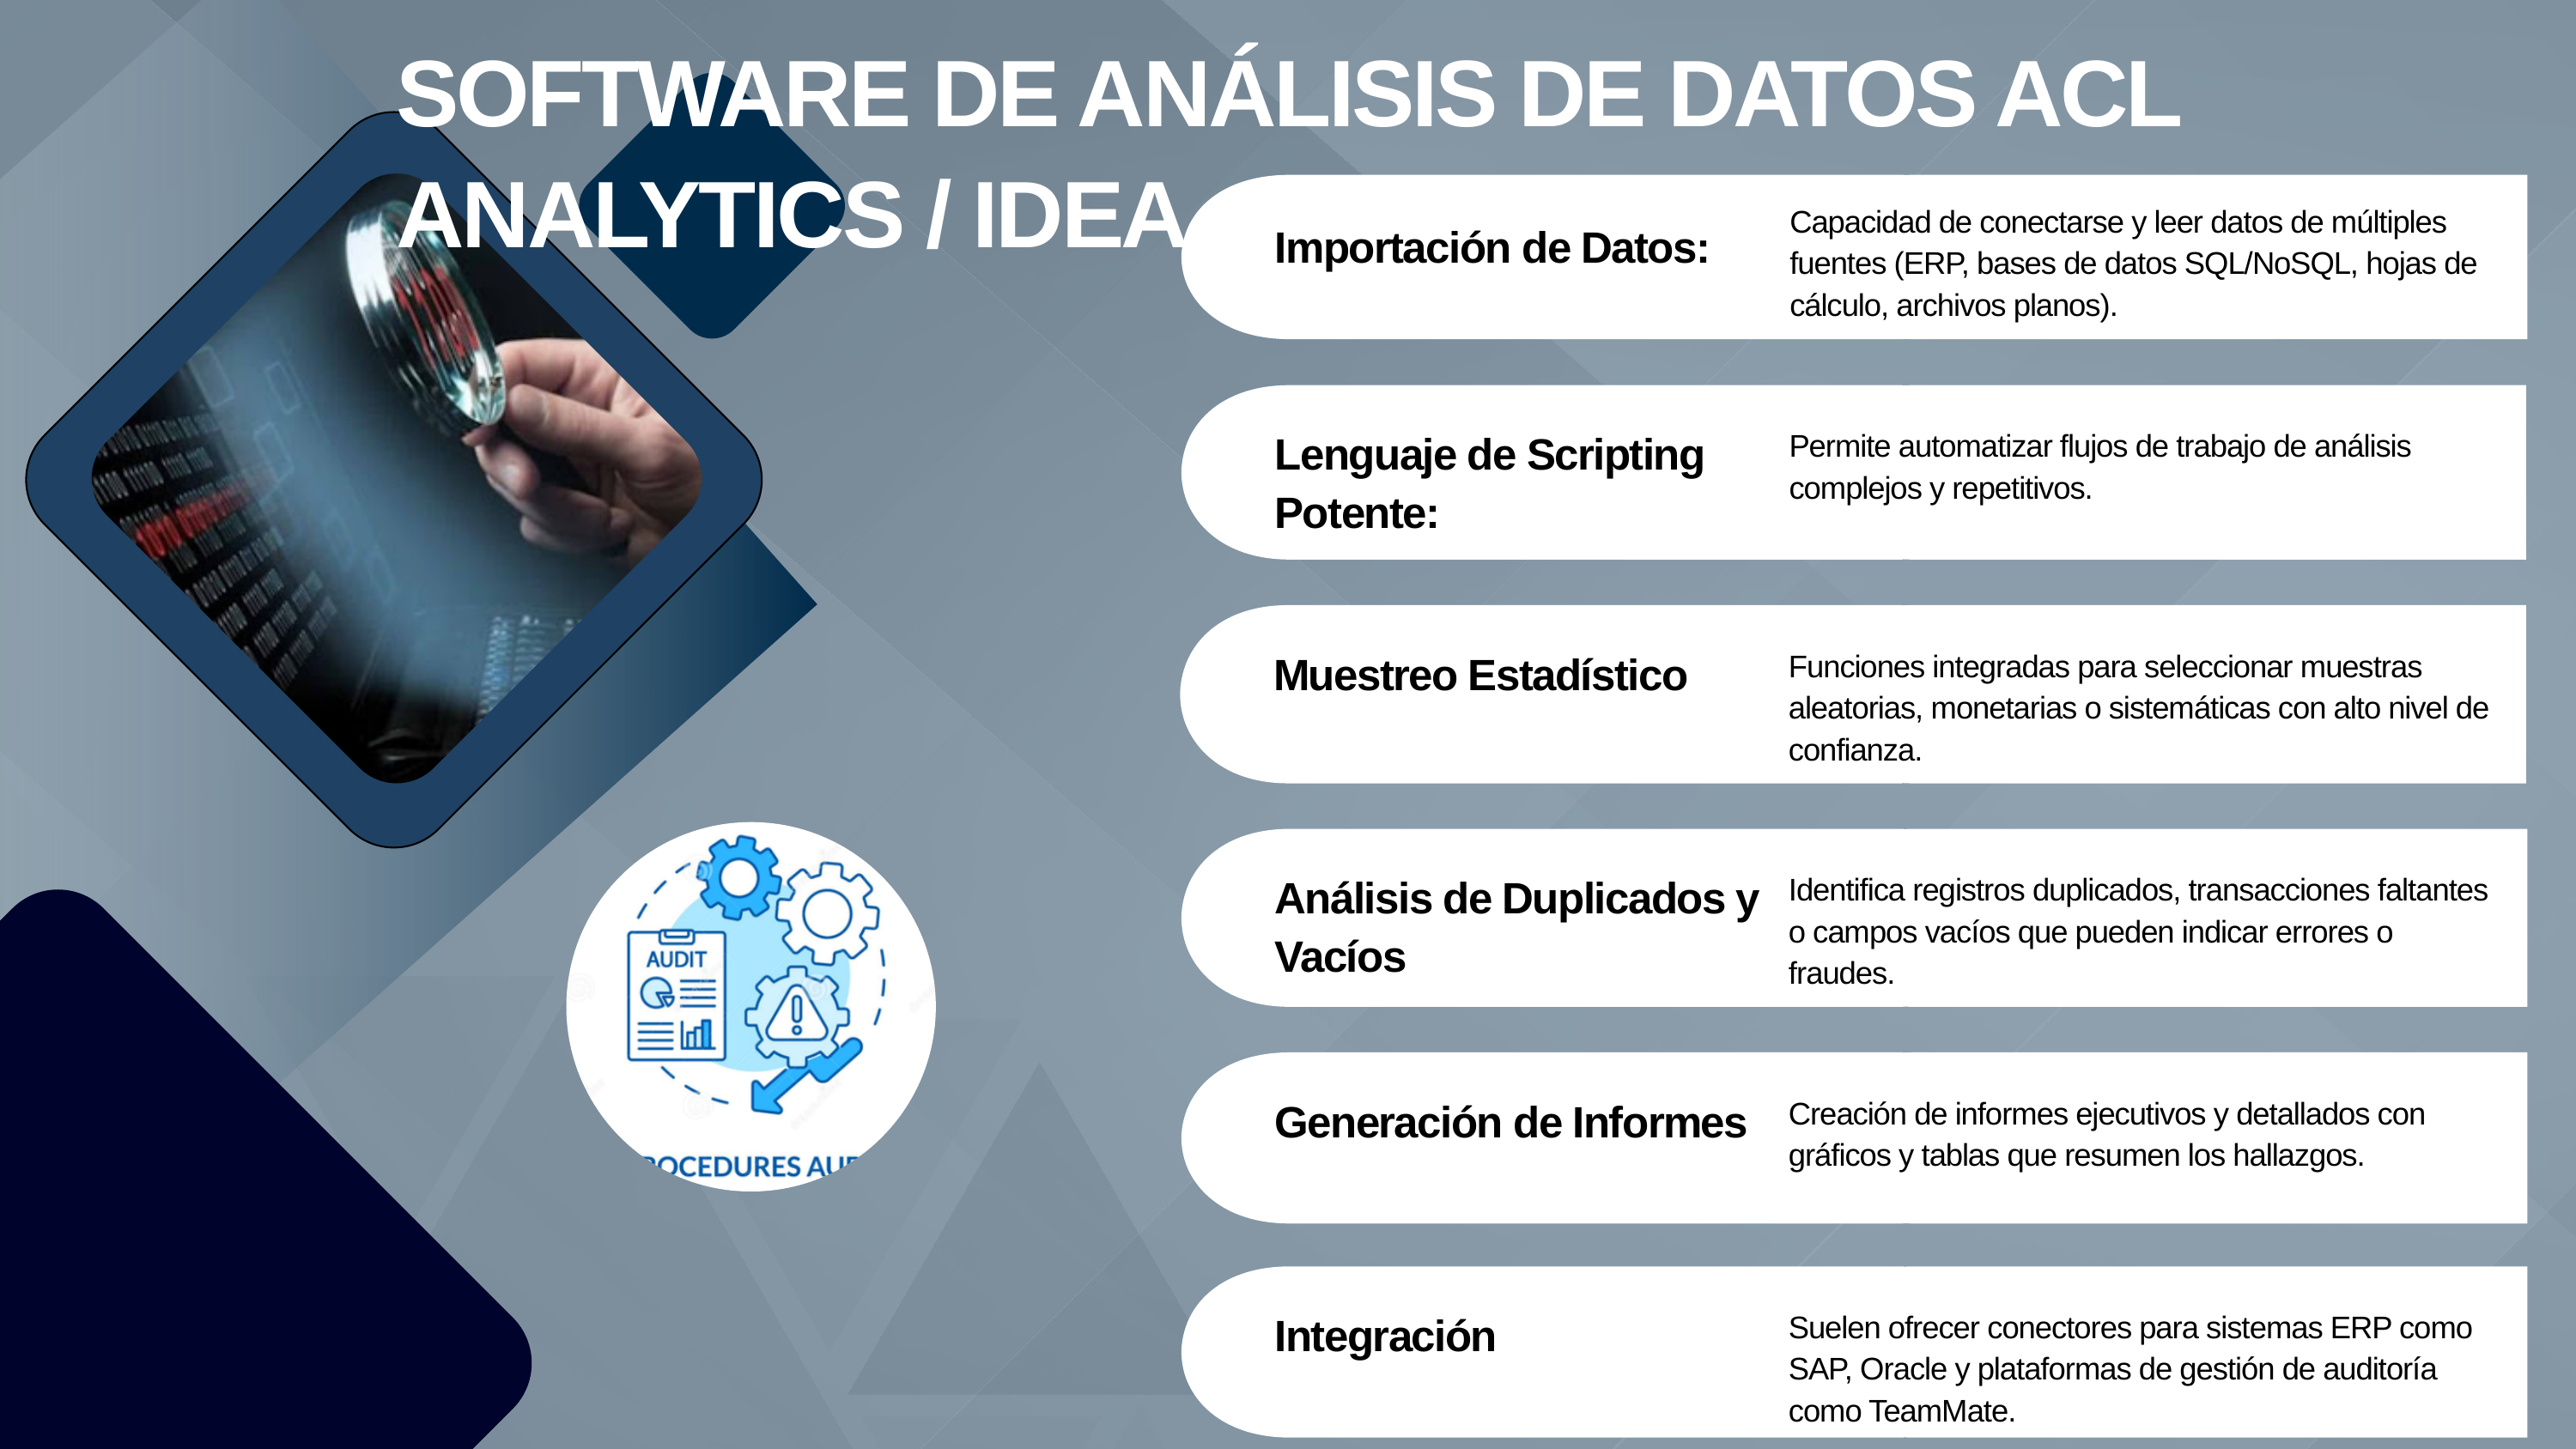

SOFTWARE DE ANÁLISIS DE DATOS ACL ANALYTICS / IDEA

Capacidad de conectarse y leer datos de múltiples fuentes (ERP, bases de datos SQL/NoSQL, hojas de cálculo, archivos planos).
Importación de Datos:

Lenguaje de Scripting Potente:
Permite automatizar flujos de trabajo de análisis complejos y repetitivos.

Muestreo Estadístico
Funciones integradas para seleccionar muestras aleatorias, monetarias o sistemáticas con alto nivel de confianza.

Análisis de Duplicados y Vacíos
Identifica registros duplicados, transacciones faltantes o campos vacíos que pueden indicar errores o fraudes.

Generación de Informes
Creación de informes ejecutivos y detallados con gráficos y tablas que resumen los hallazgos.
Integración
Suelen ofrecer conectores para sistemas ERP como SAP, Oracle y plataformas de gestión de auditoría como TeamMate.